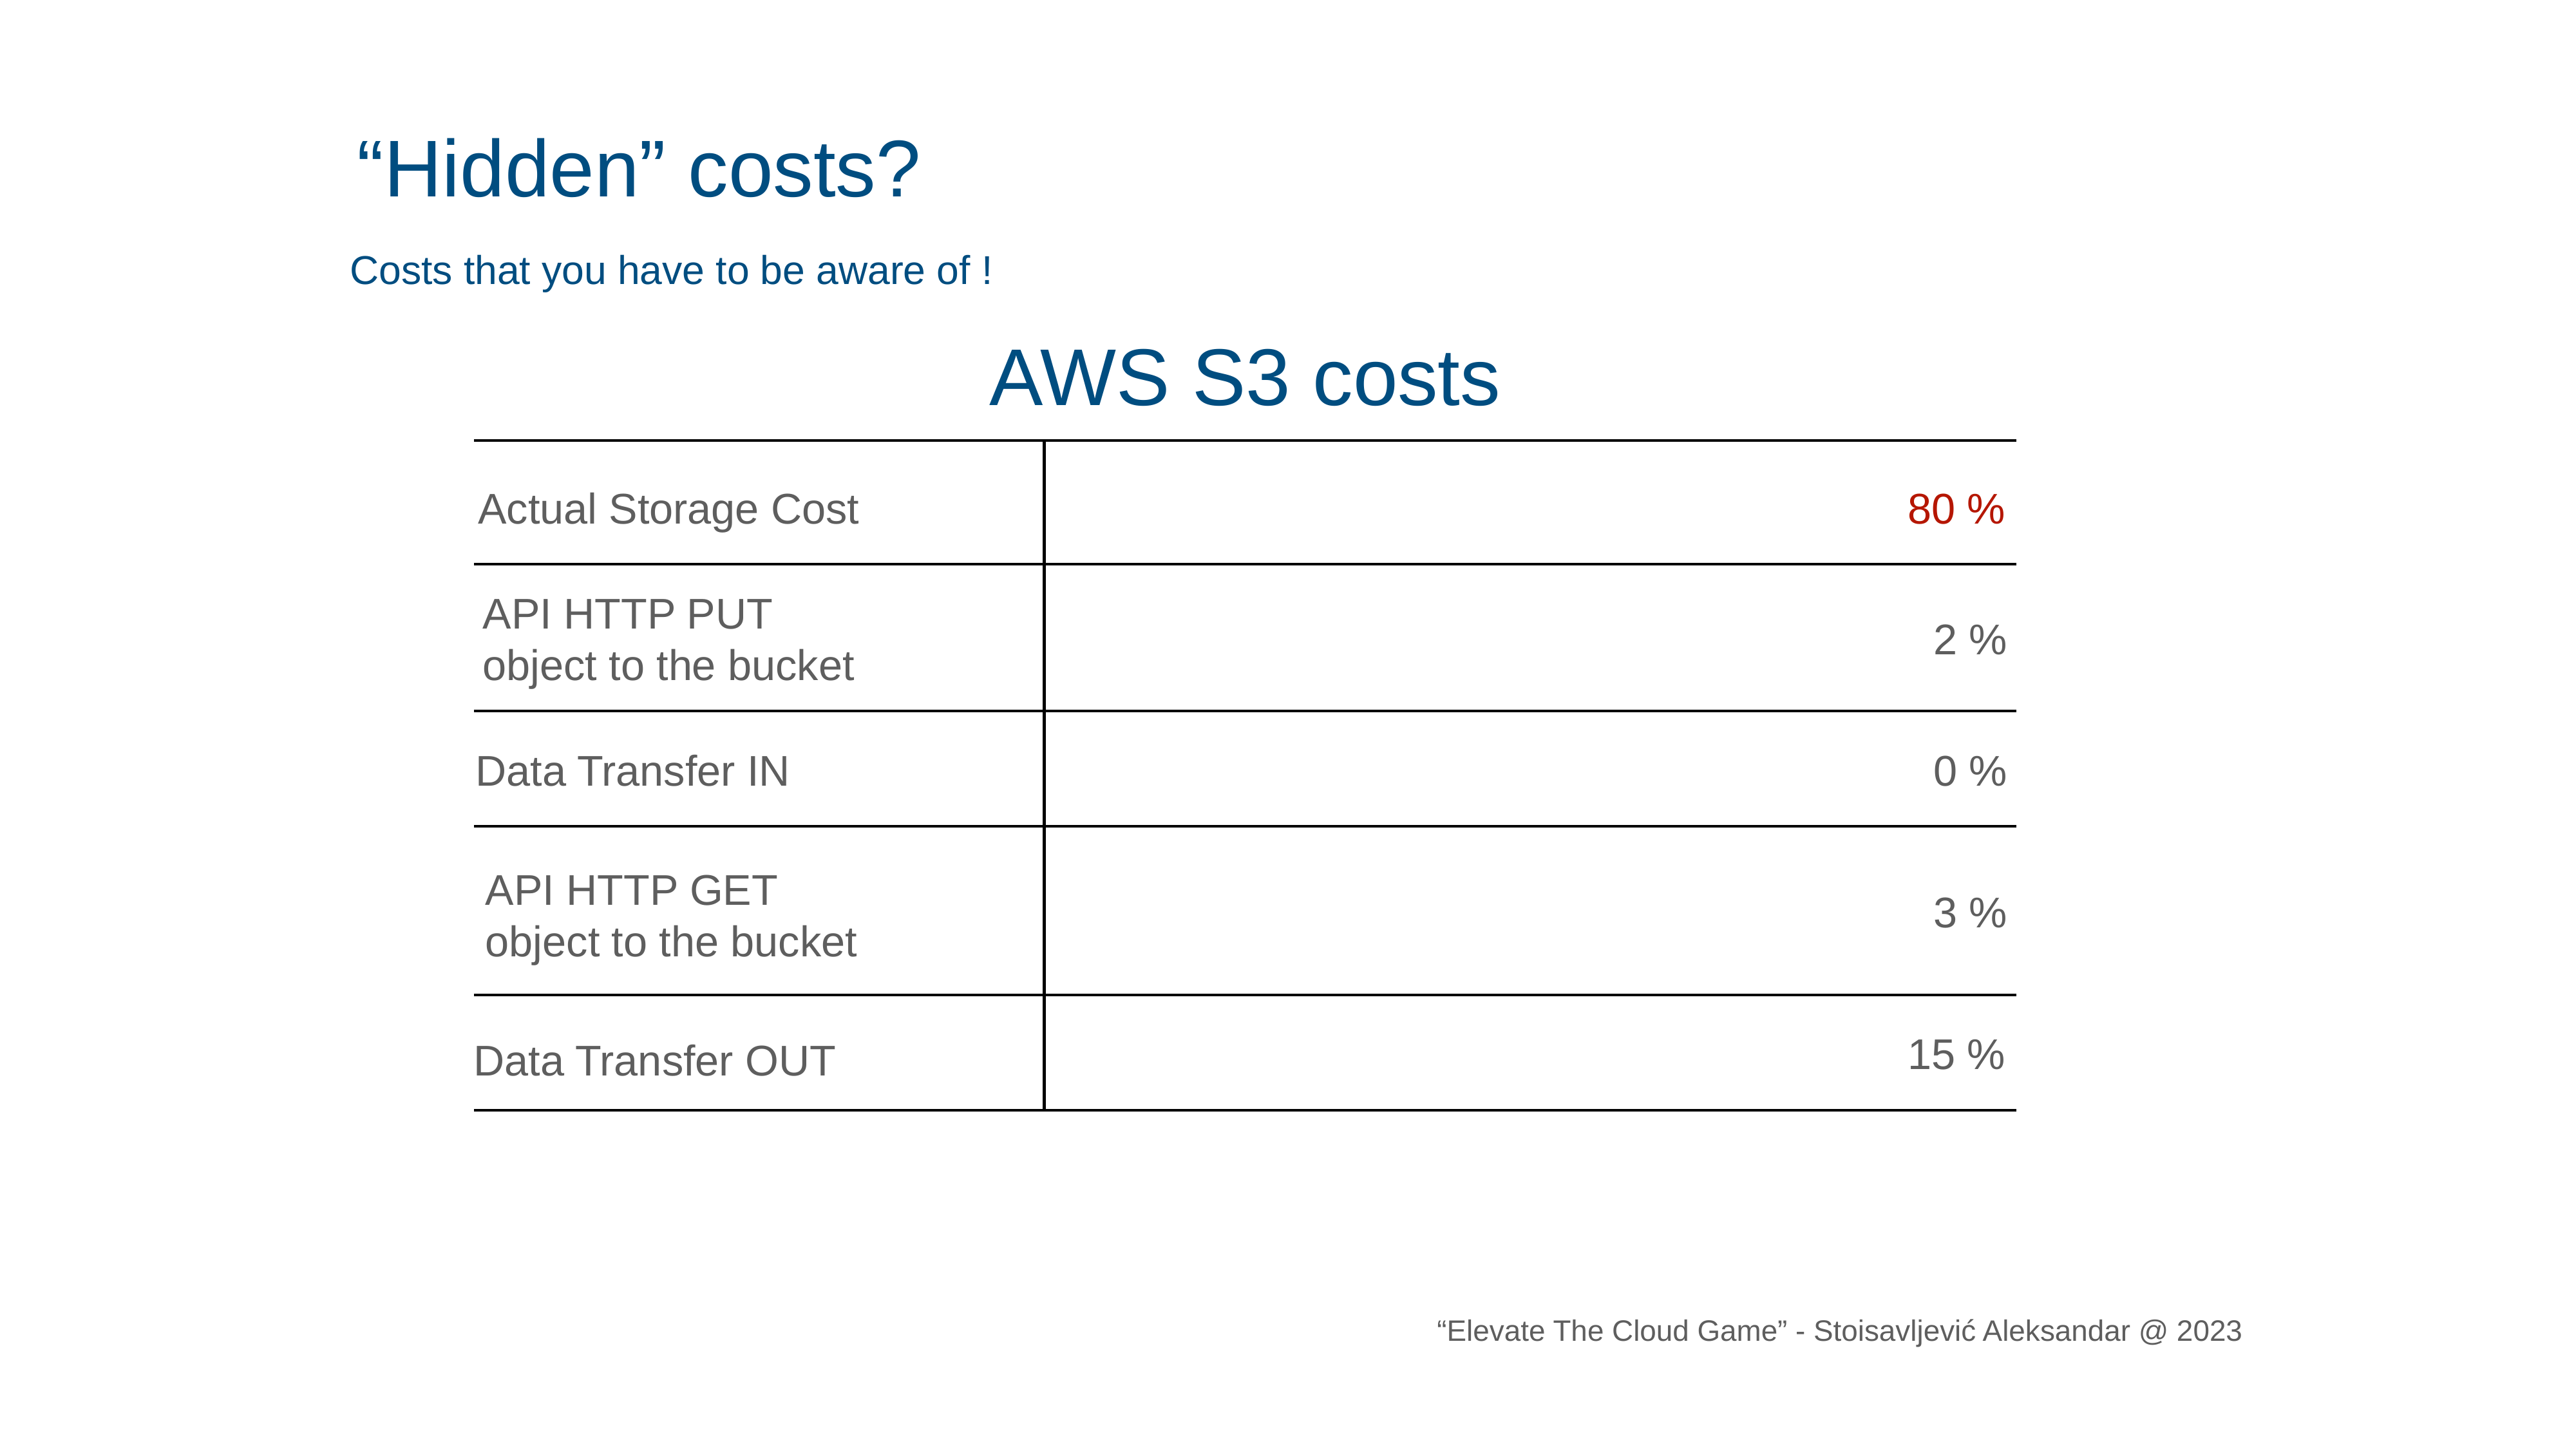

“Hidden” costs?
Costs that you have to be aware of !
AWS S3 costs

Actual Storage Cost
80 %

API HTTP PUT
object to the bucket
2 %

Data Transfer IN
0 %

API HTTP GET
object to the bucket
3 %

15 %
Data Transfer OUT

“Elevate The Cloud Game” - Stoisavljević Aleksandar @ 2023